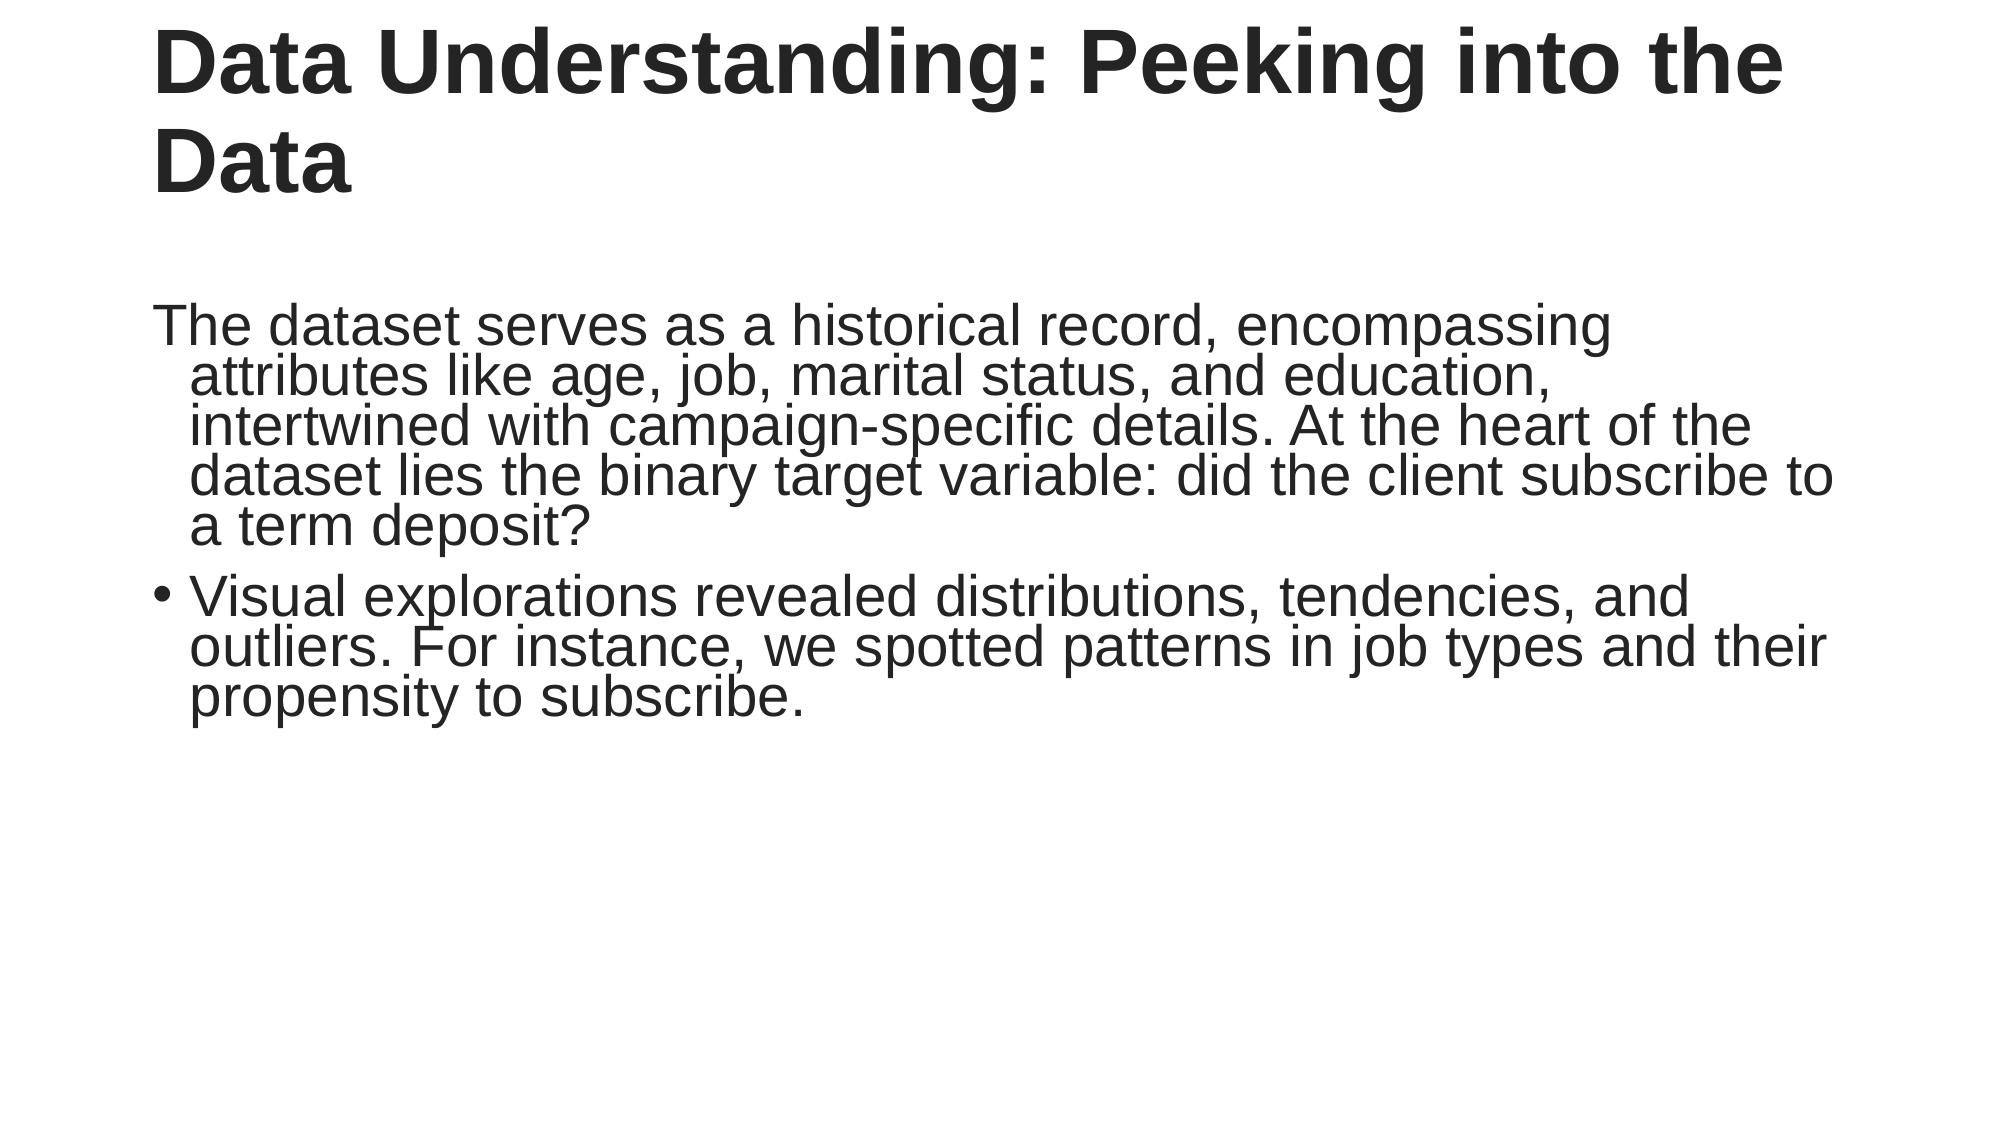

# Data Understanding: Peeking into the Data
The dataset serves as a historical record, encompassing attributes like age, job, marital status, and education, intertwined with campaign-specific details. At the heart of the dataset lies the binary target variable: did the client subscribe to a term deposit?
Visual explorations revealed distributions, tendencies, and outliers. For instance, we spotted patterns in job types and their propensity to subscribe.